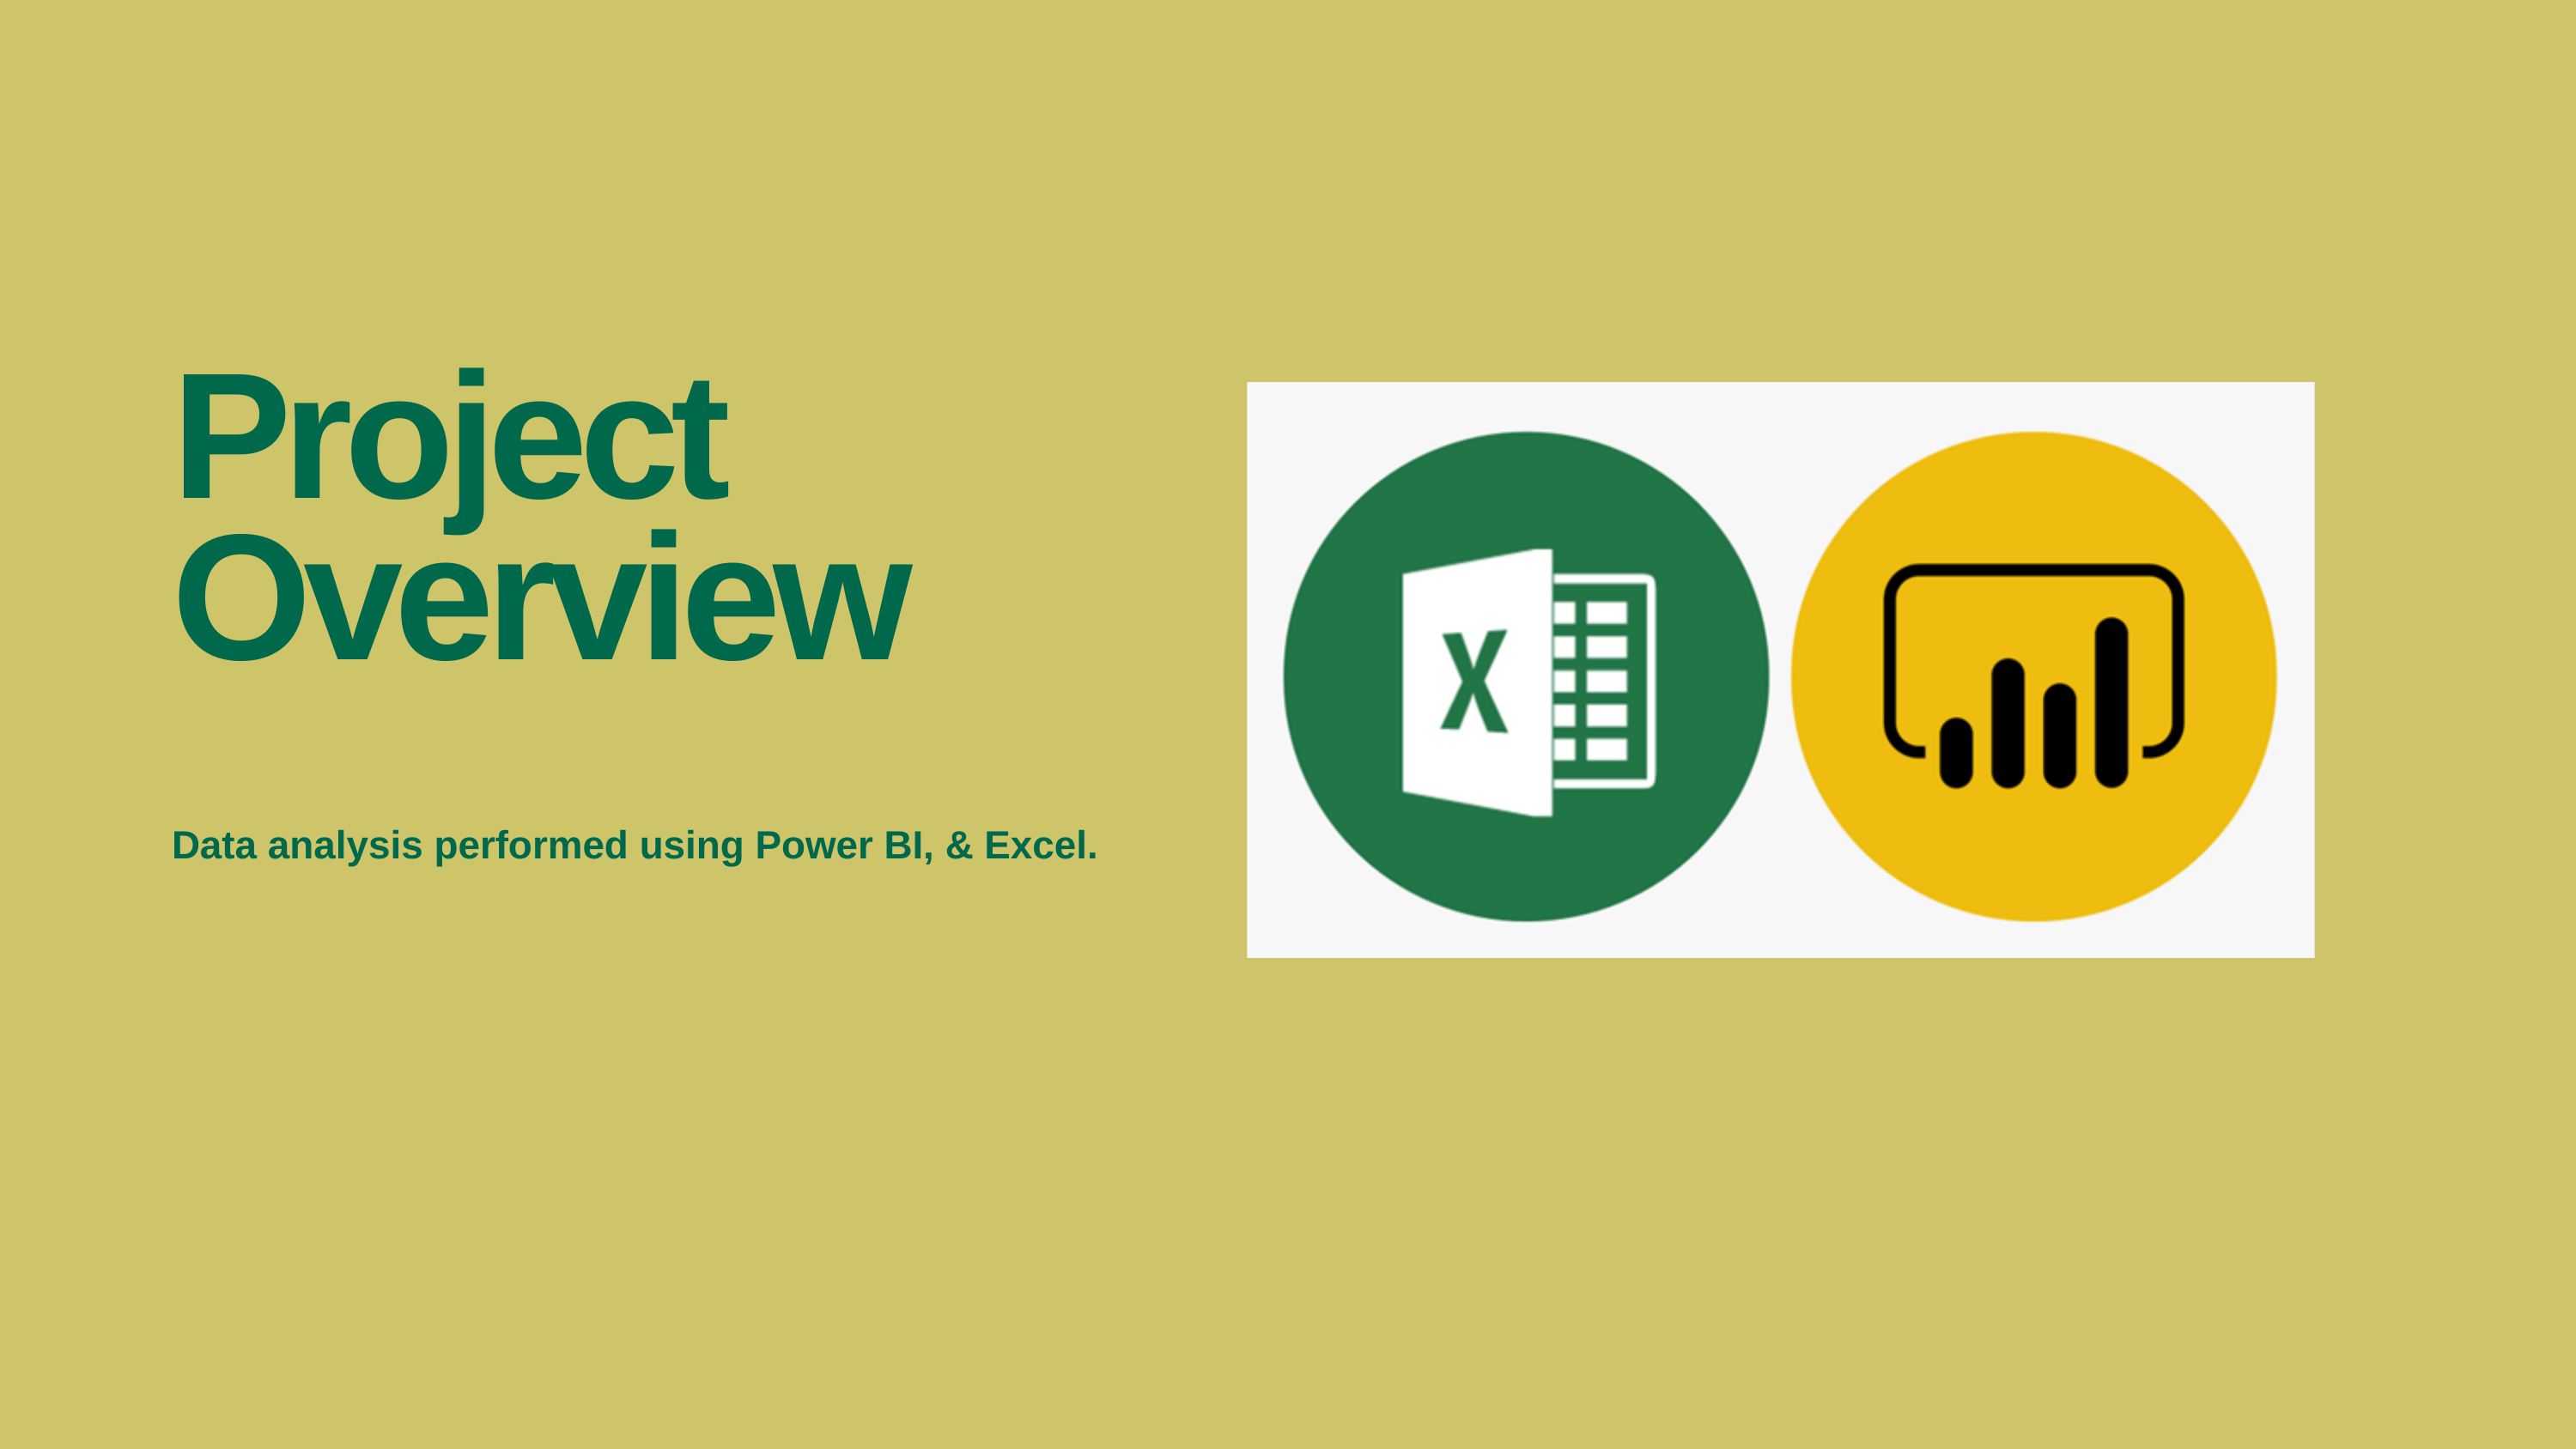

Project Overview

Data analysis performed using Power BI, & Excel.